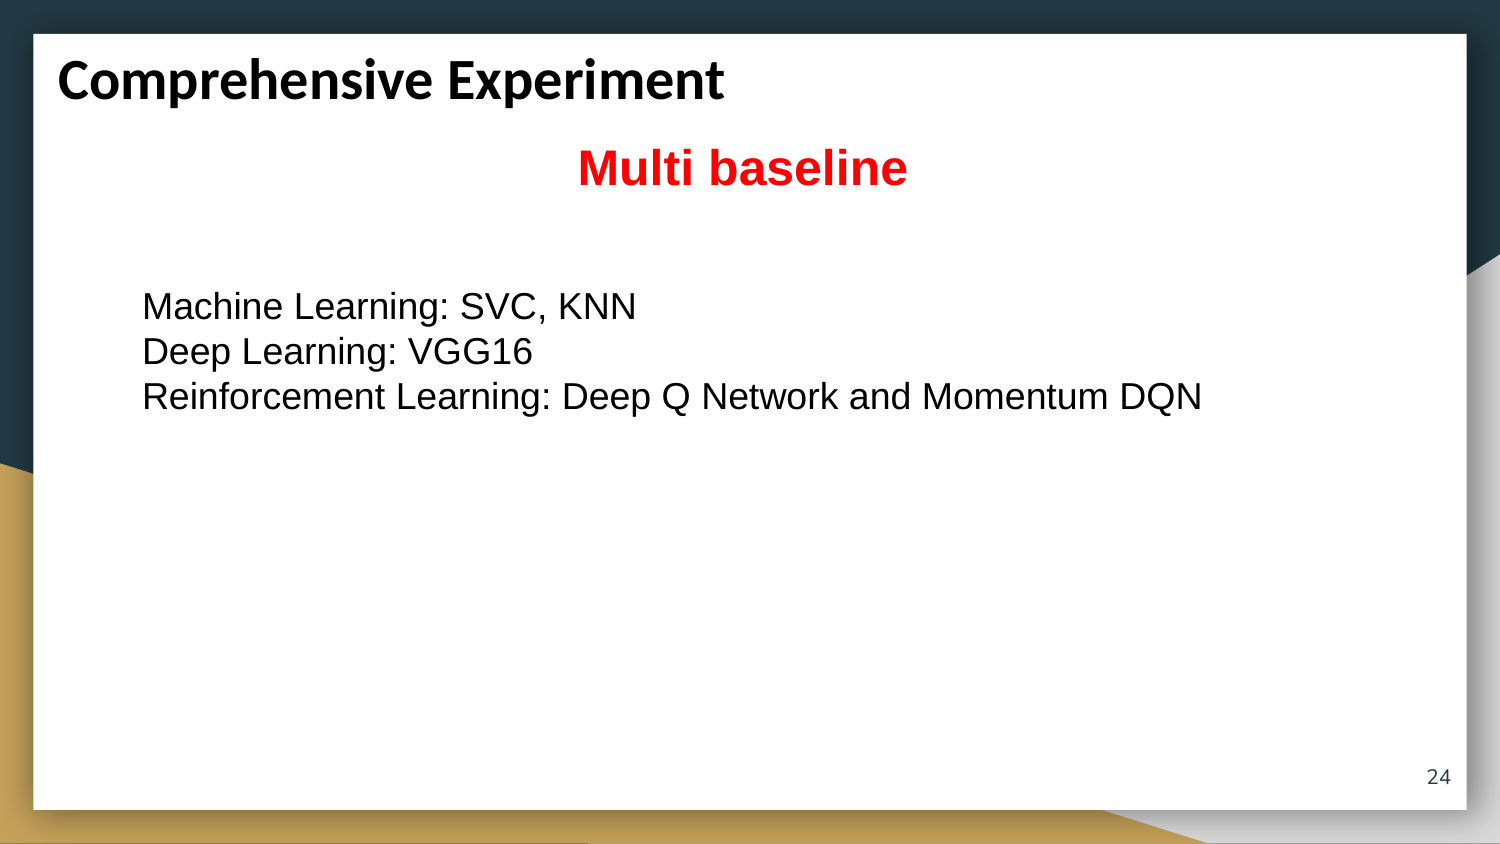

Comprehensive Experiment
Multi baseline
Machine Learning: SVC, KNN
Deep Learning: VGG16
Reinforcement Learning: Deep Q Network and Momentum DQN
24